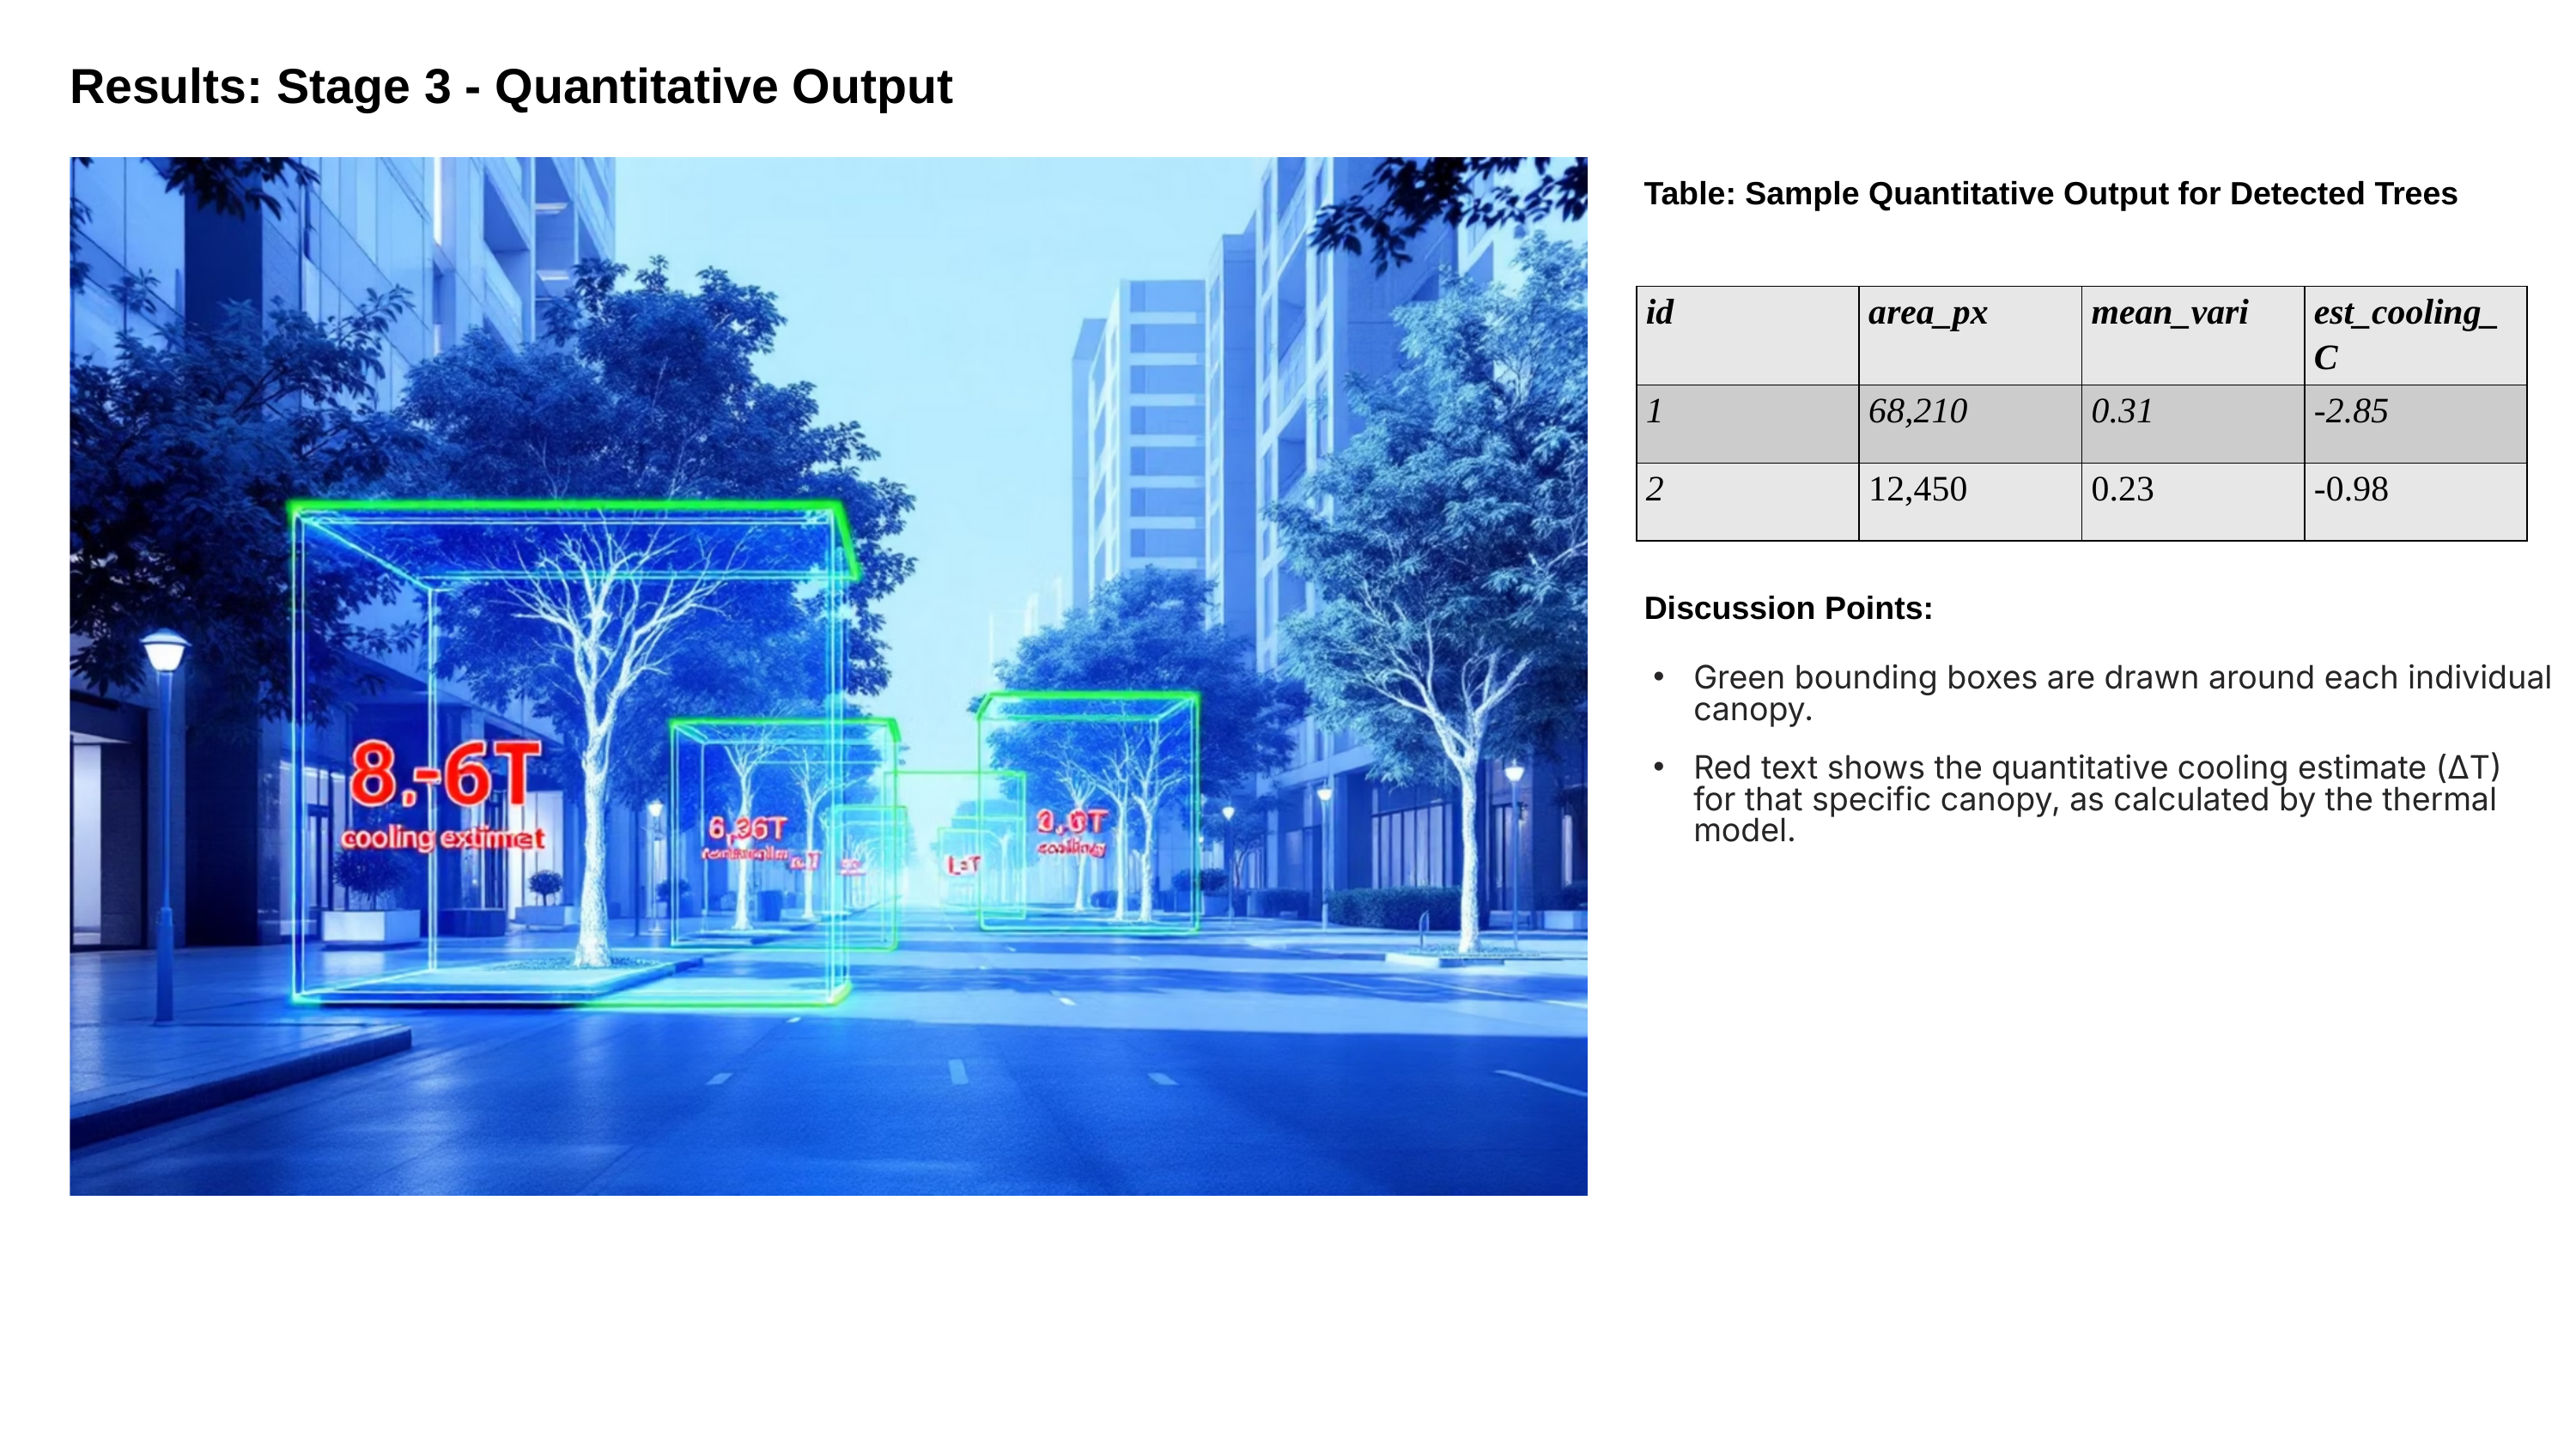

Results: Stage 3 - Quantitative Output

Table: Sample Quantitative Output for Detected Trees
| id | area\_px | mean\_vari | est\_cooling\_C |
| --- | --- | --- | --- |
| 1 | 68,210 | 0.31 | -2.85 |
| 2 | 12,450 | 0.23 | -0.98 |
Discussion Points:
Green bounding boxes are drawn around each individual canopy.
Red text shows the quantitative cooling estimate (ΔT) for that specific canopy, as calculated by the thermal model.

...
...
...
...